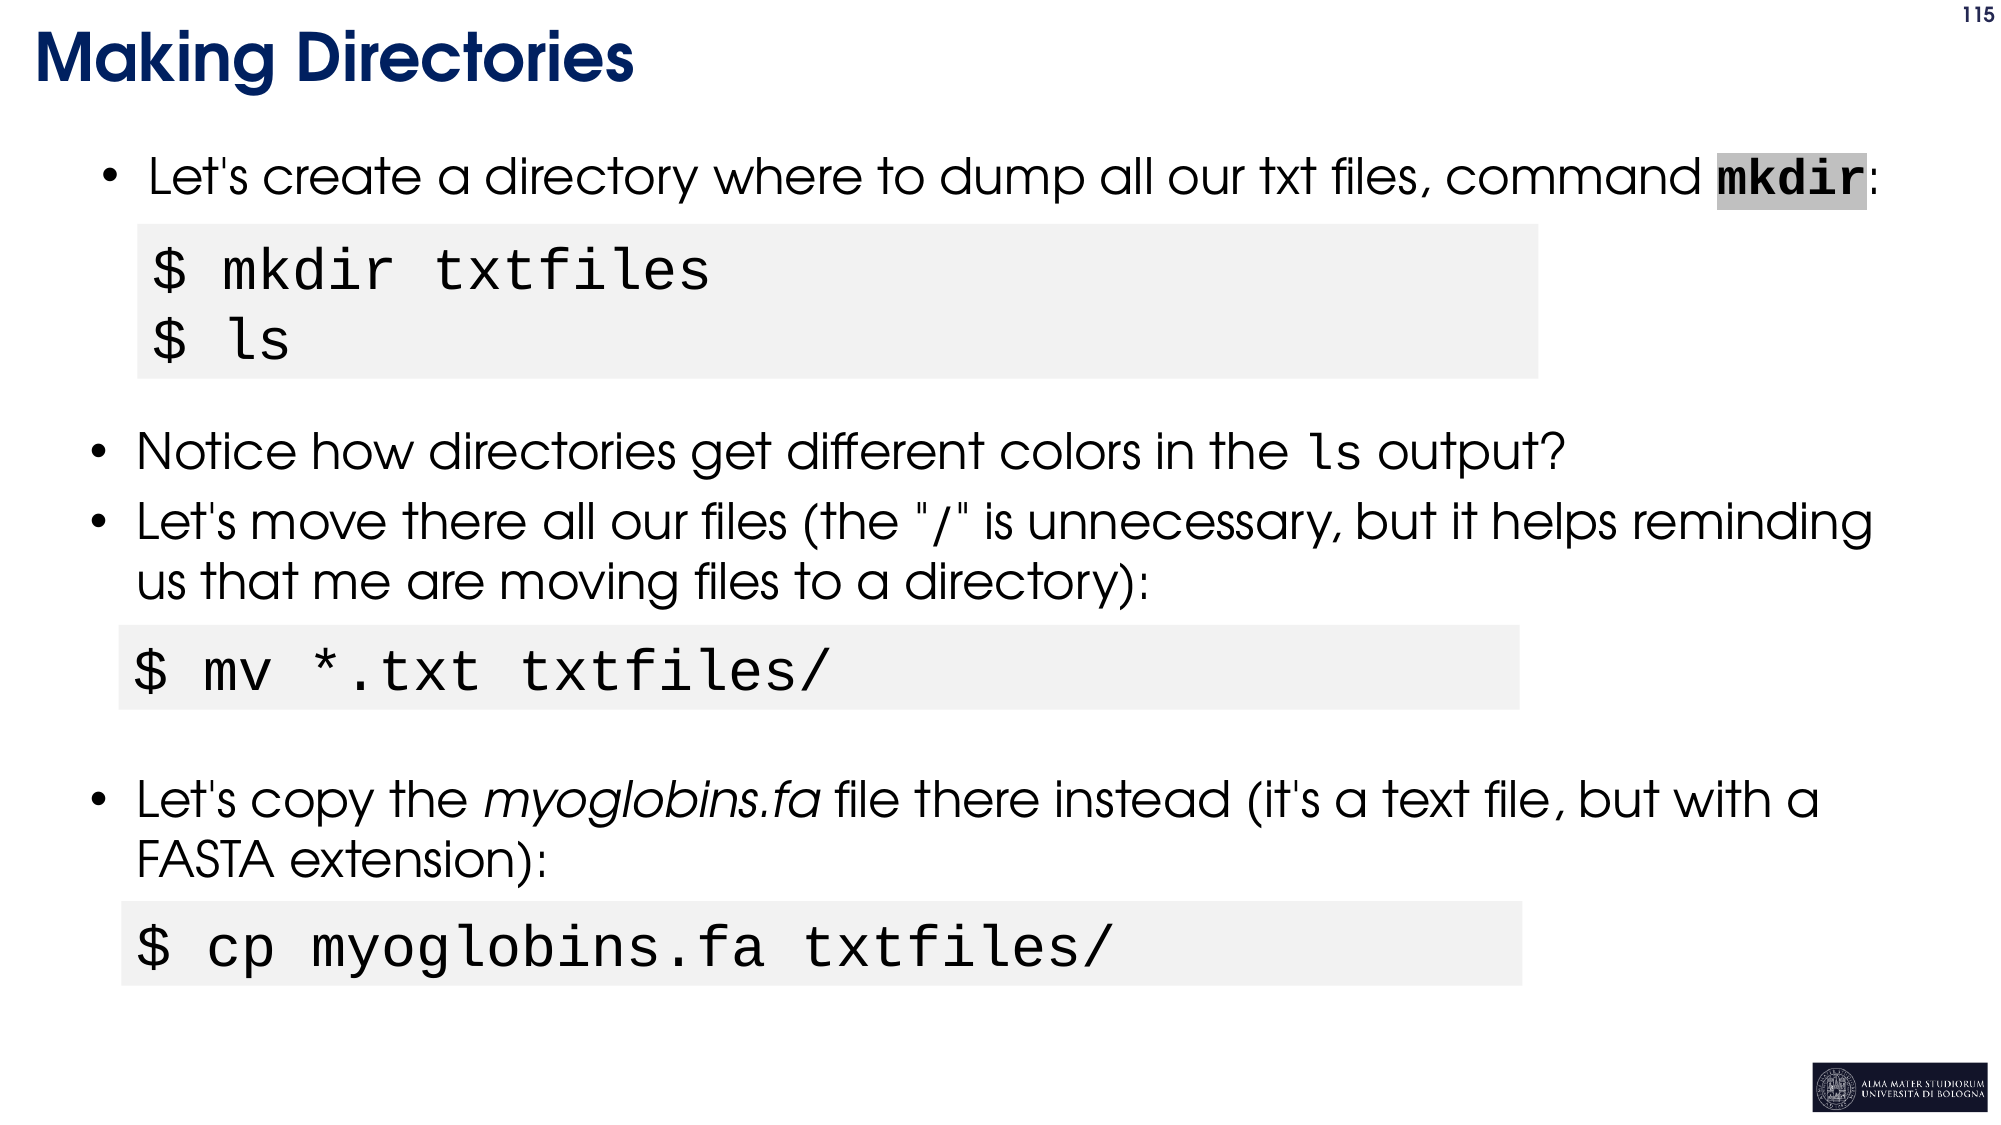

Making Directories
Let's create a directory where to dump all our txt files, command mkdir:
$ mkdir txtfiles
$ ls
Notice how directories get different colors in the ls output?
Let's move there all our files (the "/" is unnecessary, but it helps reminding us that me are moving files to a directory):
$ mv *.txt txtfiles/
Let's copy the myoglobins.fa file there instead (it's a text file, but with a FASTA extension):
$ cp myoglobins.fa txtfiles/